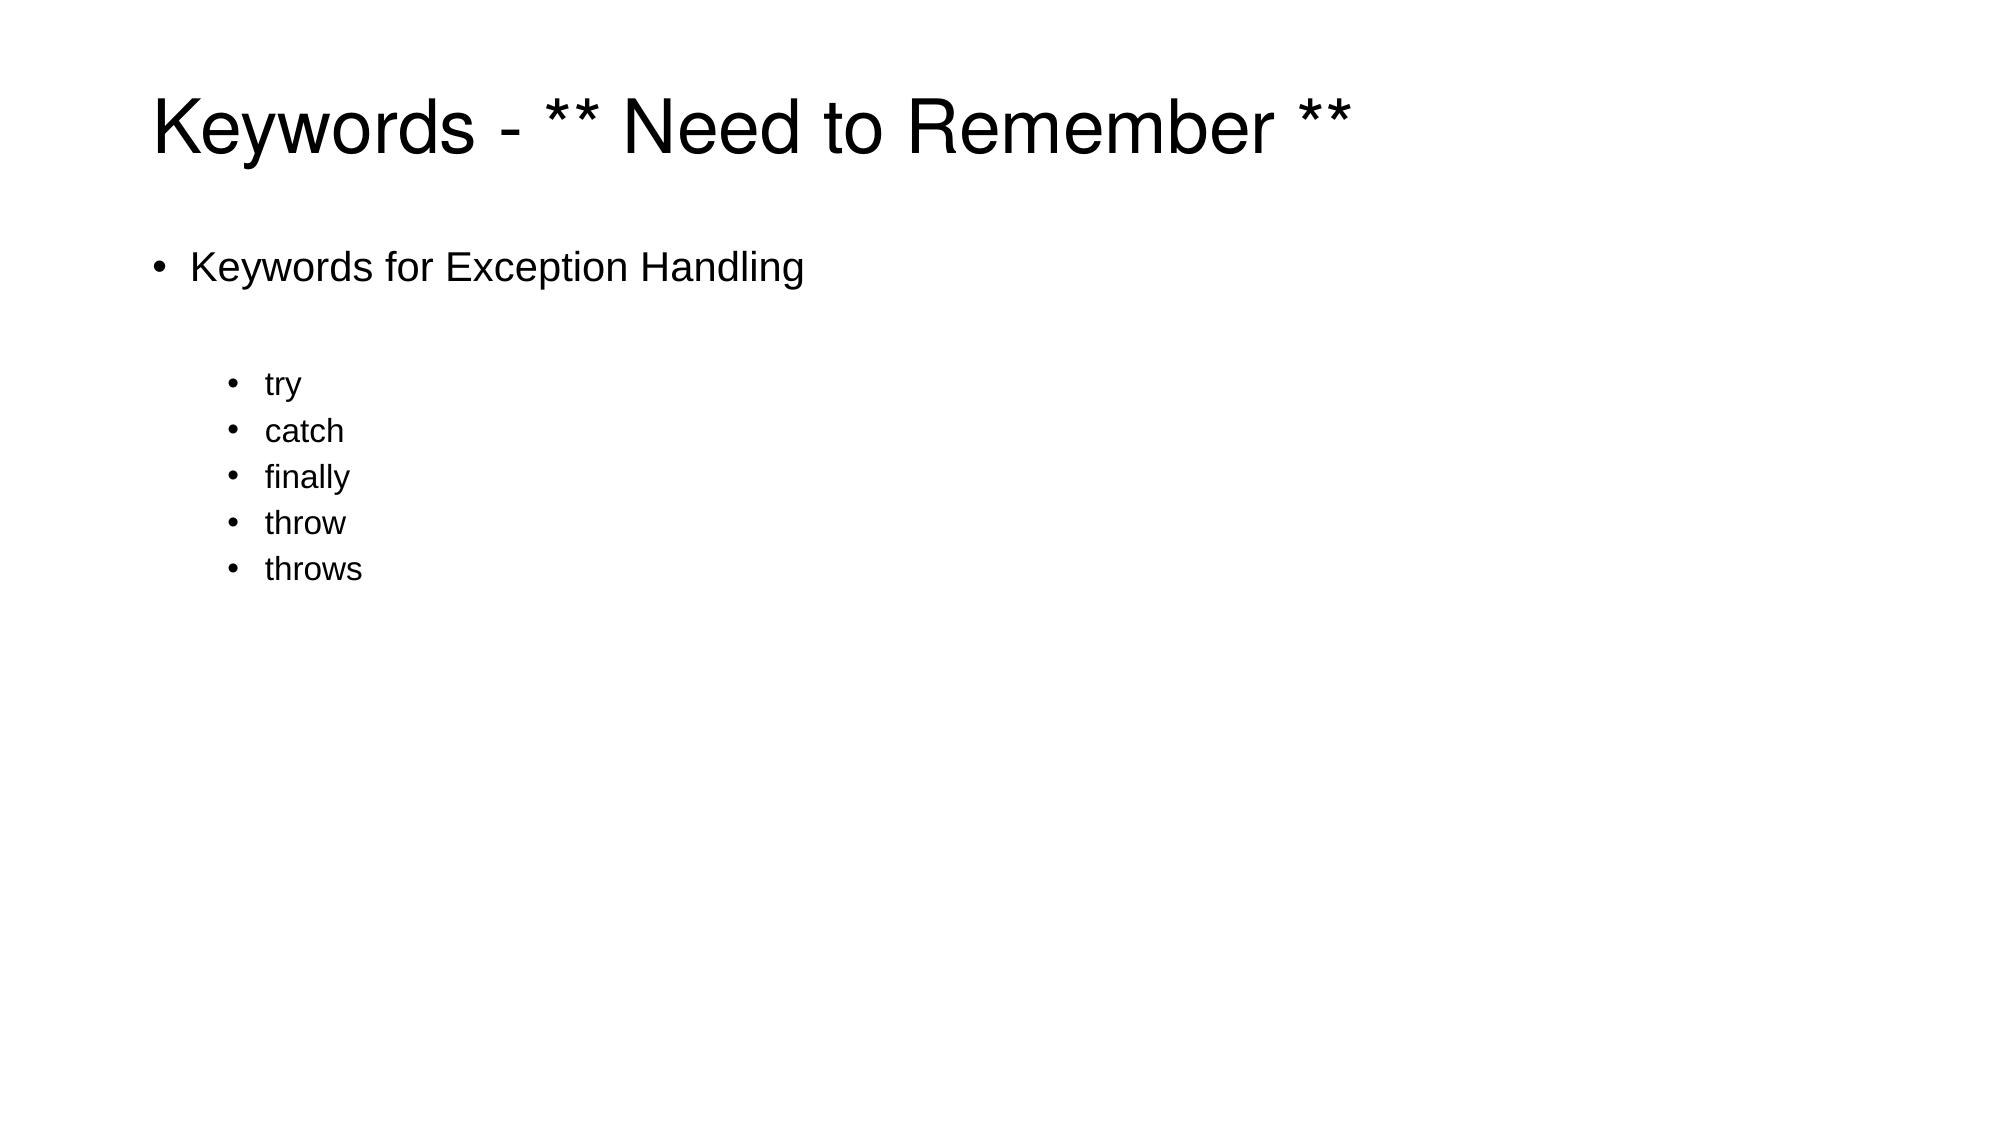

# Keywords - ** Need to Remember **
Keywords for Exception Handling

try
catch
finally
throw
throws